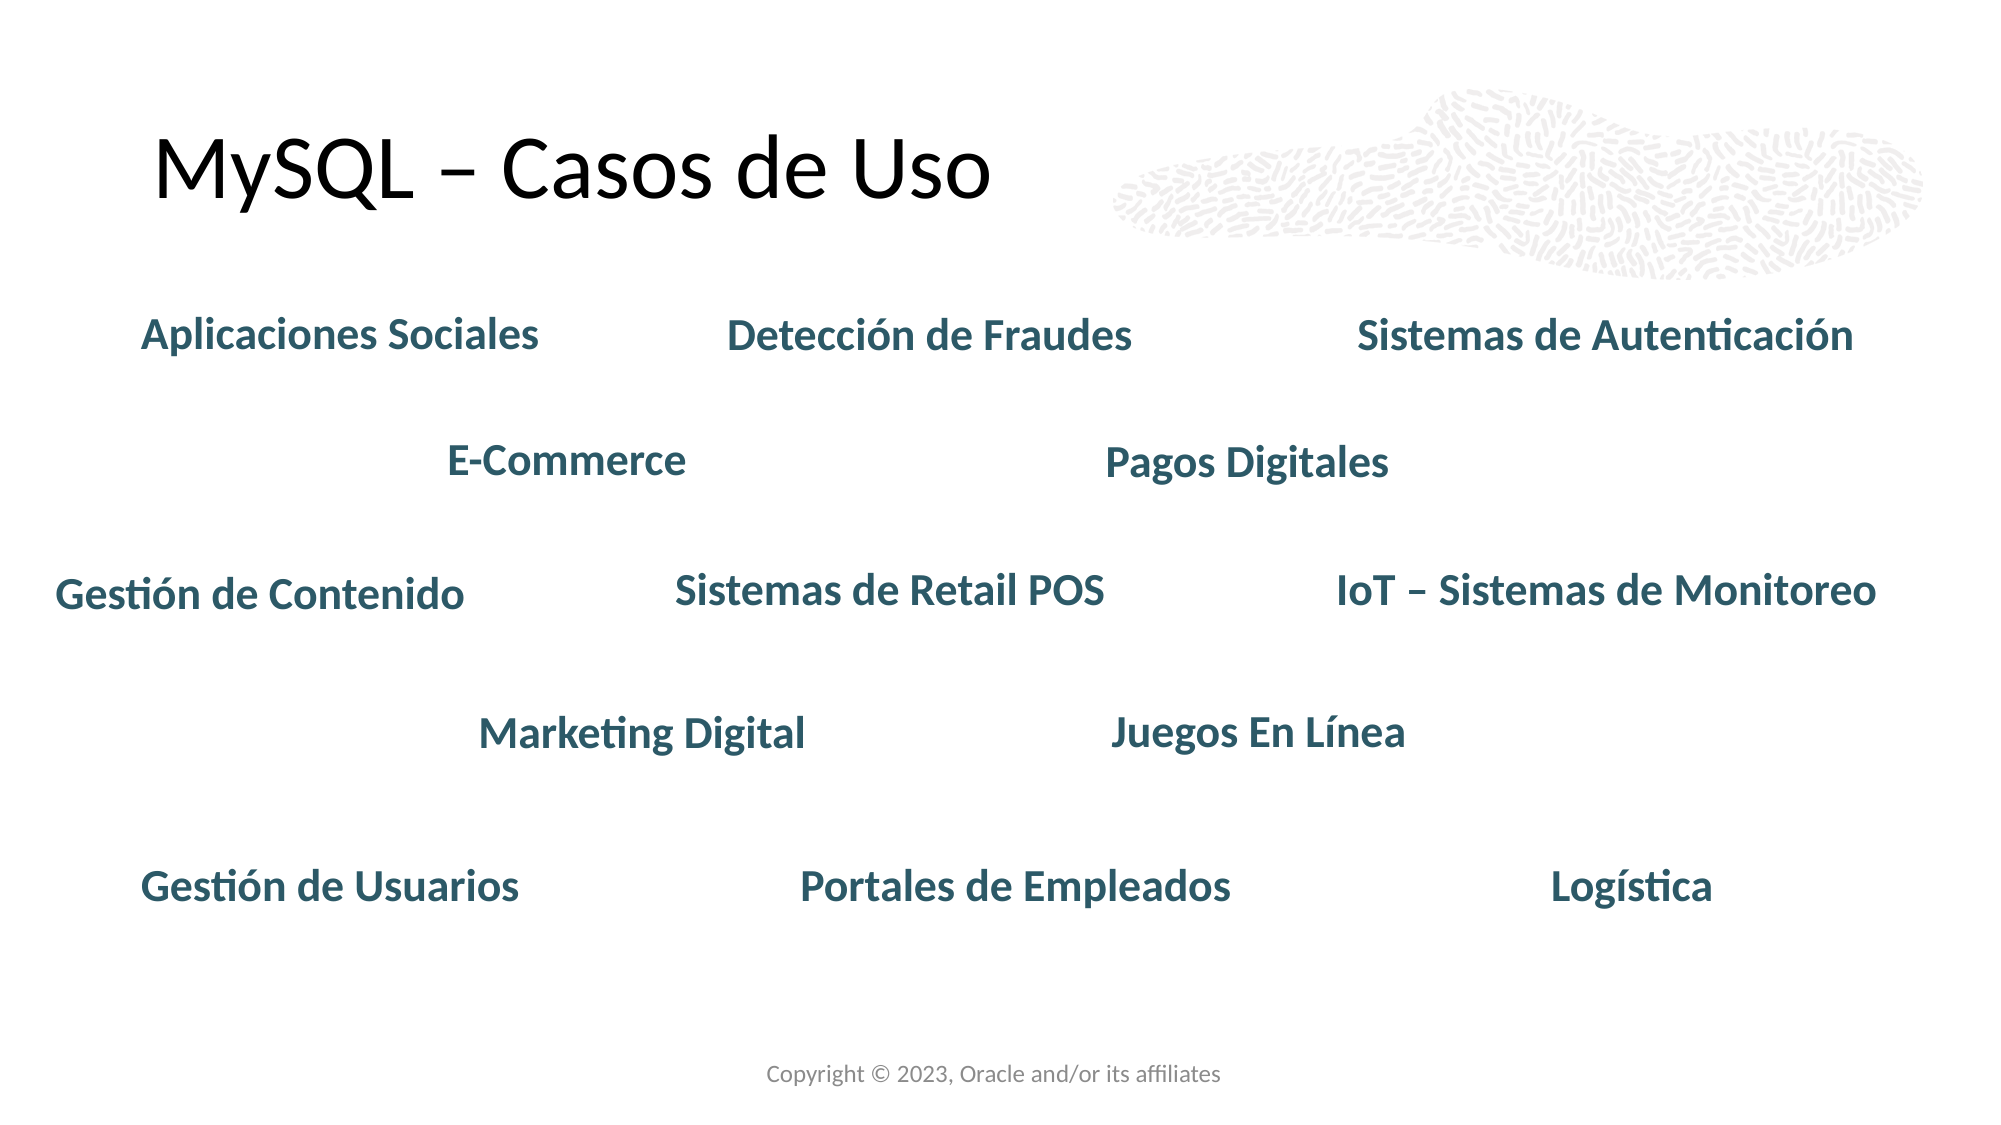

# MySQL – Casos de Uso
Aplicaciones Sociales
Detección de Fraudes
Sistemas de Autenticación
E-Commerce
Pagos Digitales
Sistemas de Retail POS
IoT – Sistemas de Monitoreo
Gestión de Contenido
Juegos En Línea
Marketing Digital
Portales de Empleados
Logística
Gestión de Usuarios
Copyright © 2023, Oracle and/or its affiliates